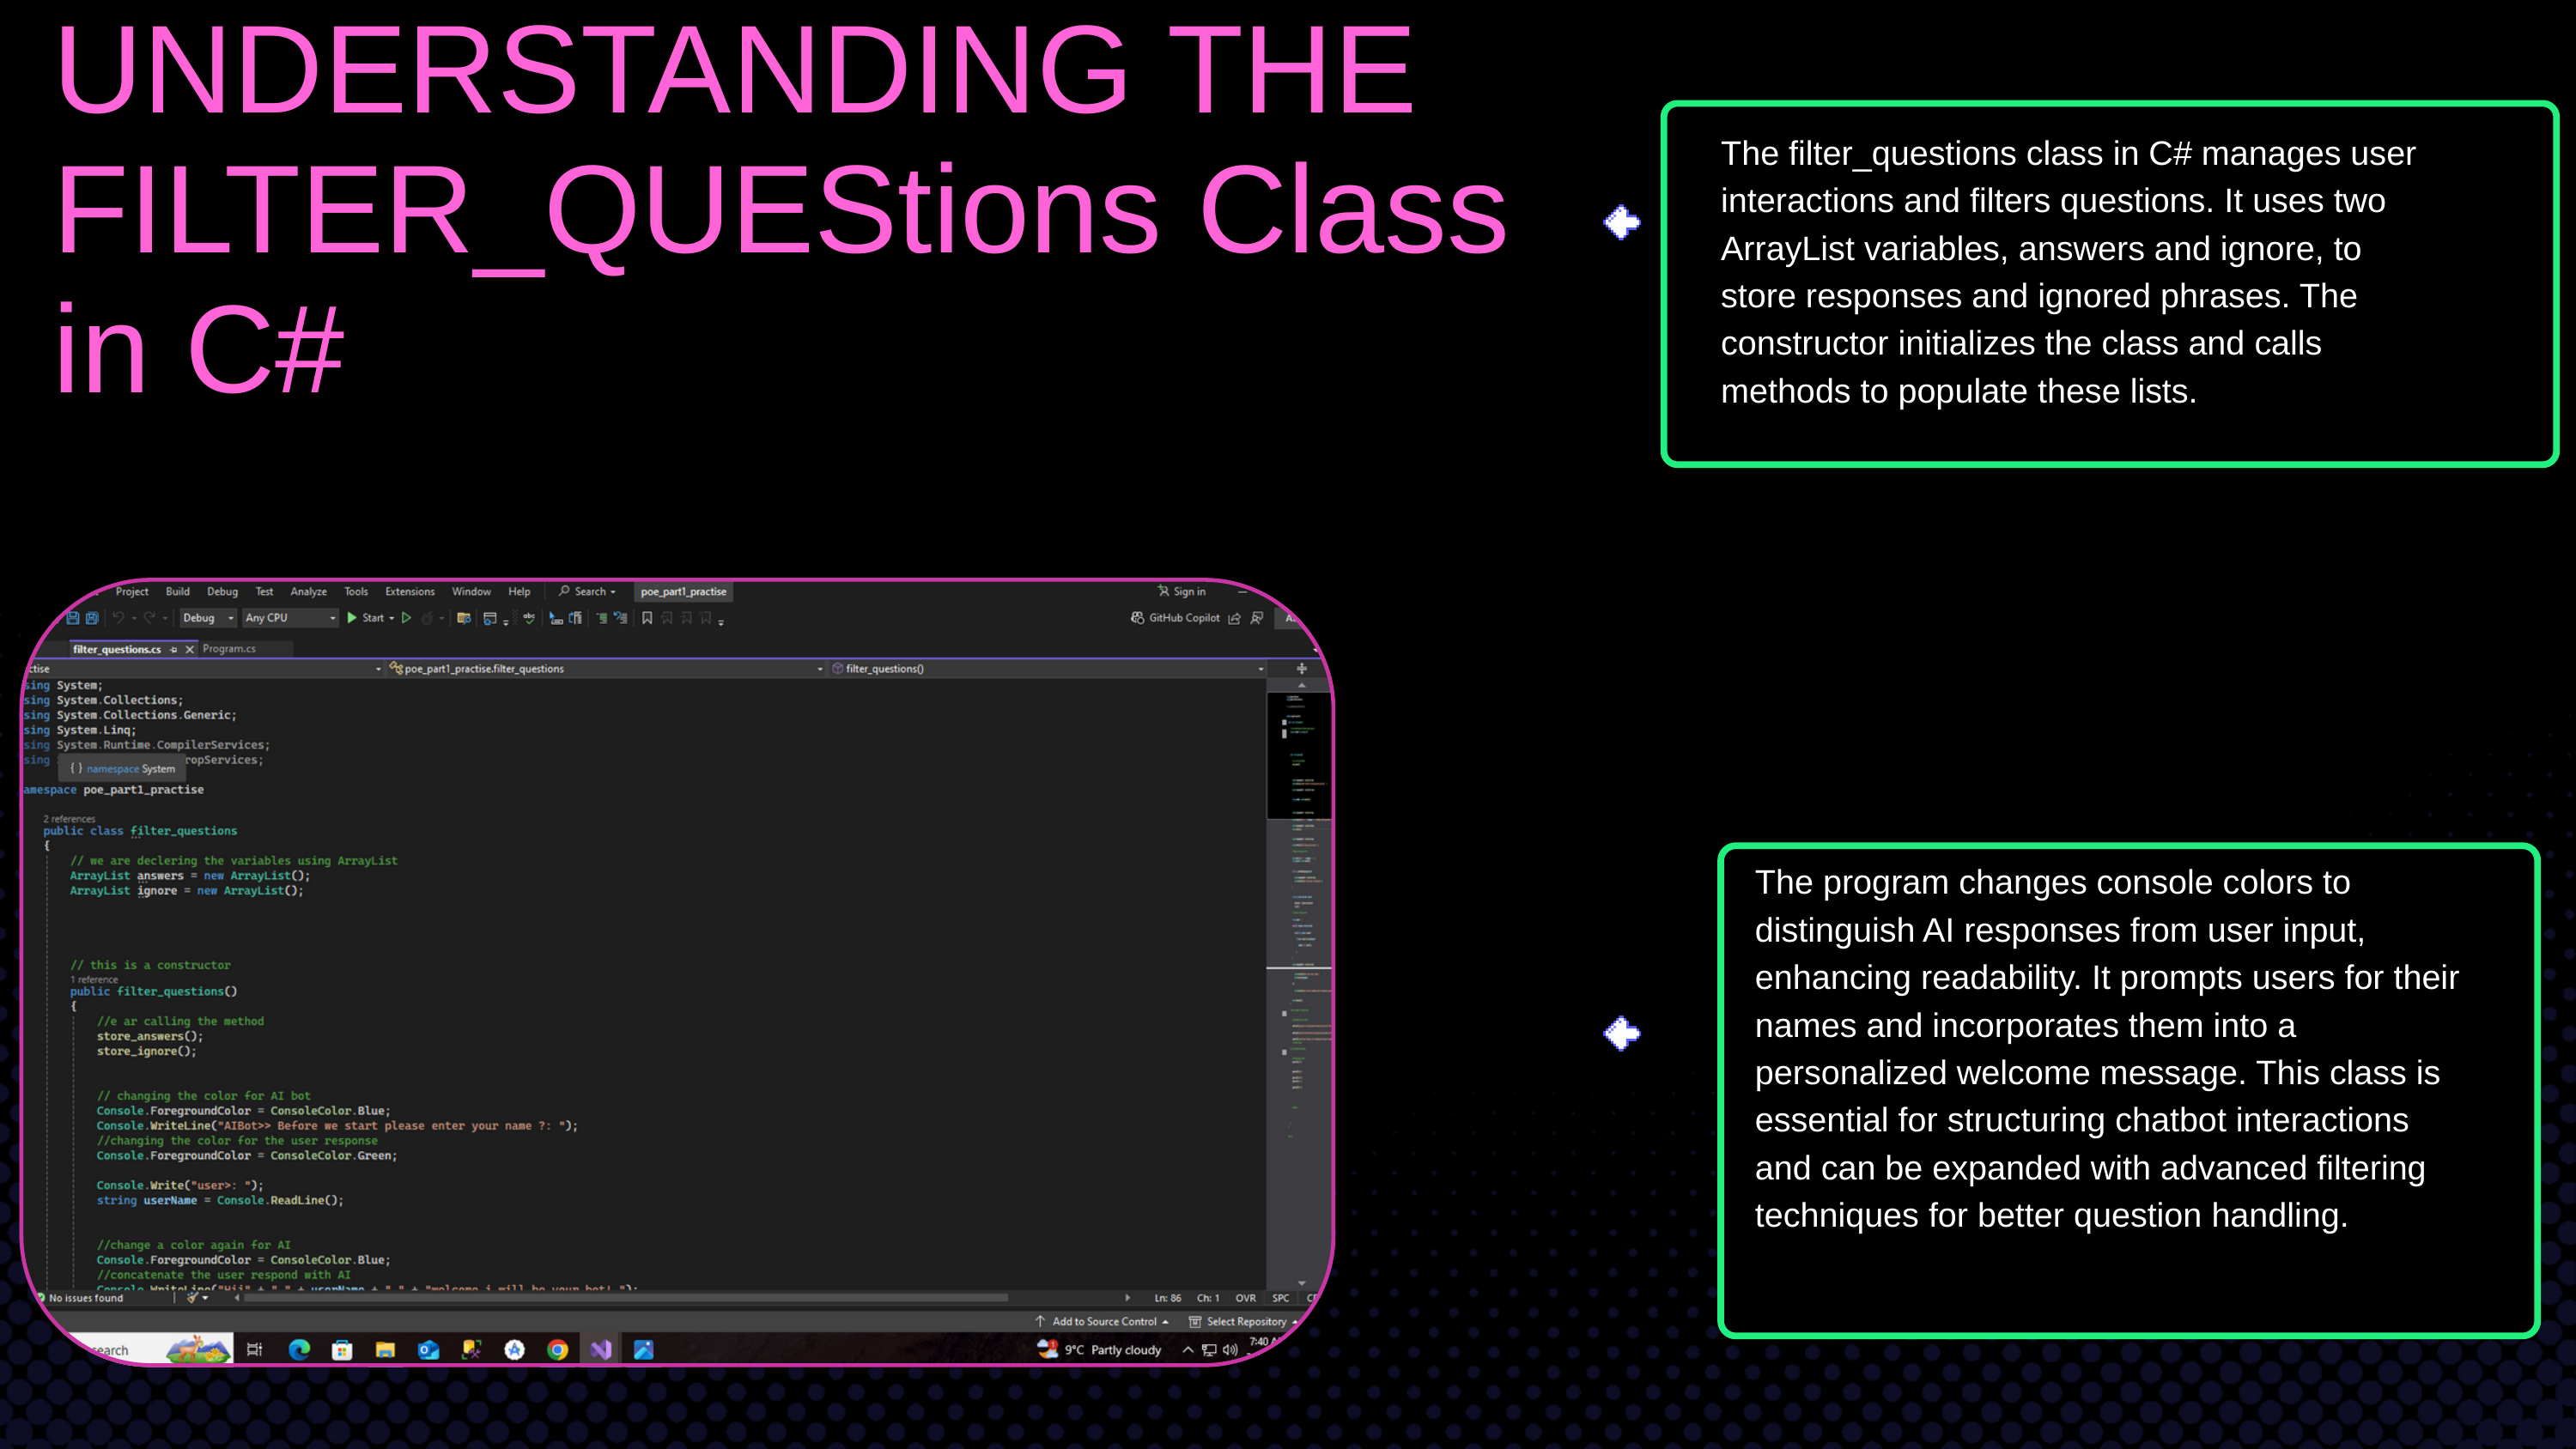

UNDERSTANDING THE FILTER_QUEStions Class in C#

The filter_questions class in C# manages user interactions and filters questions. It uses two ArrayList variables, answers and ignore, to store responses and ignored phrases. The constructor initializes the class and calls methods to populate these lists.

The program changes console colors to distinguish AI responses from user input, enhancing readability. It prompts users for their names and incorporates them into a personalized welcome message. This class is essential for structuring chatbot interactions and can be expanded with advanced filtering techniques for better question handling.